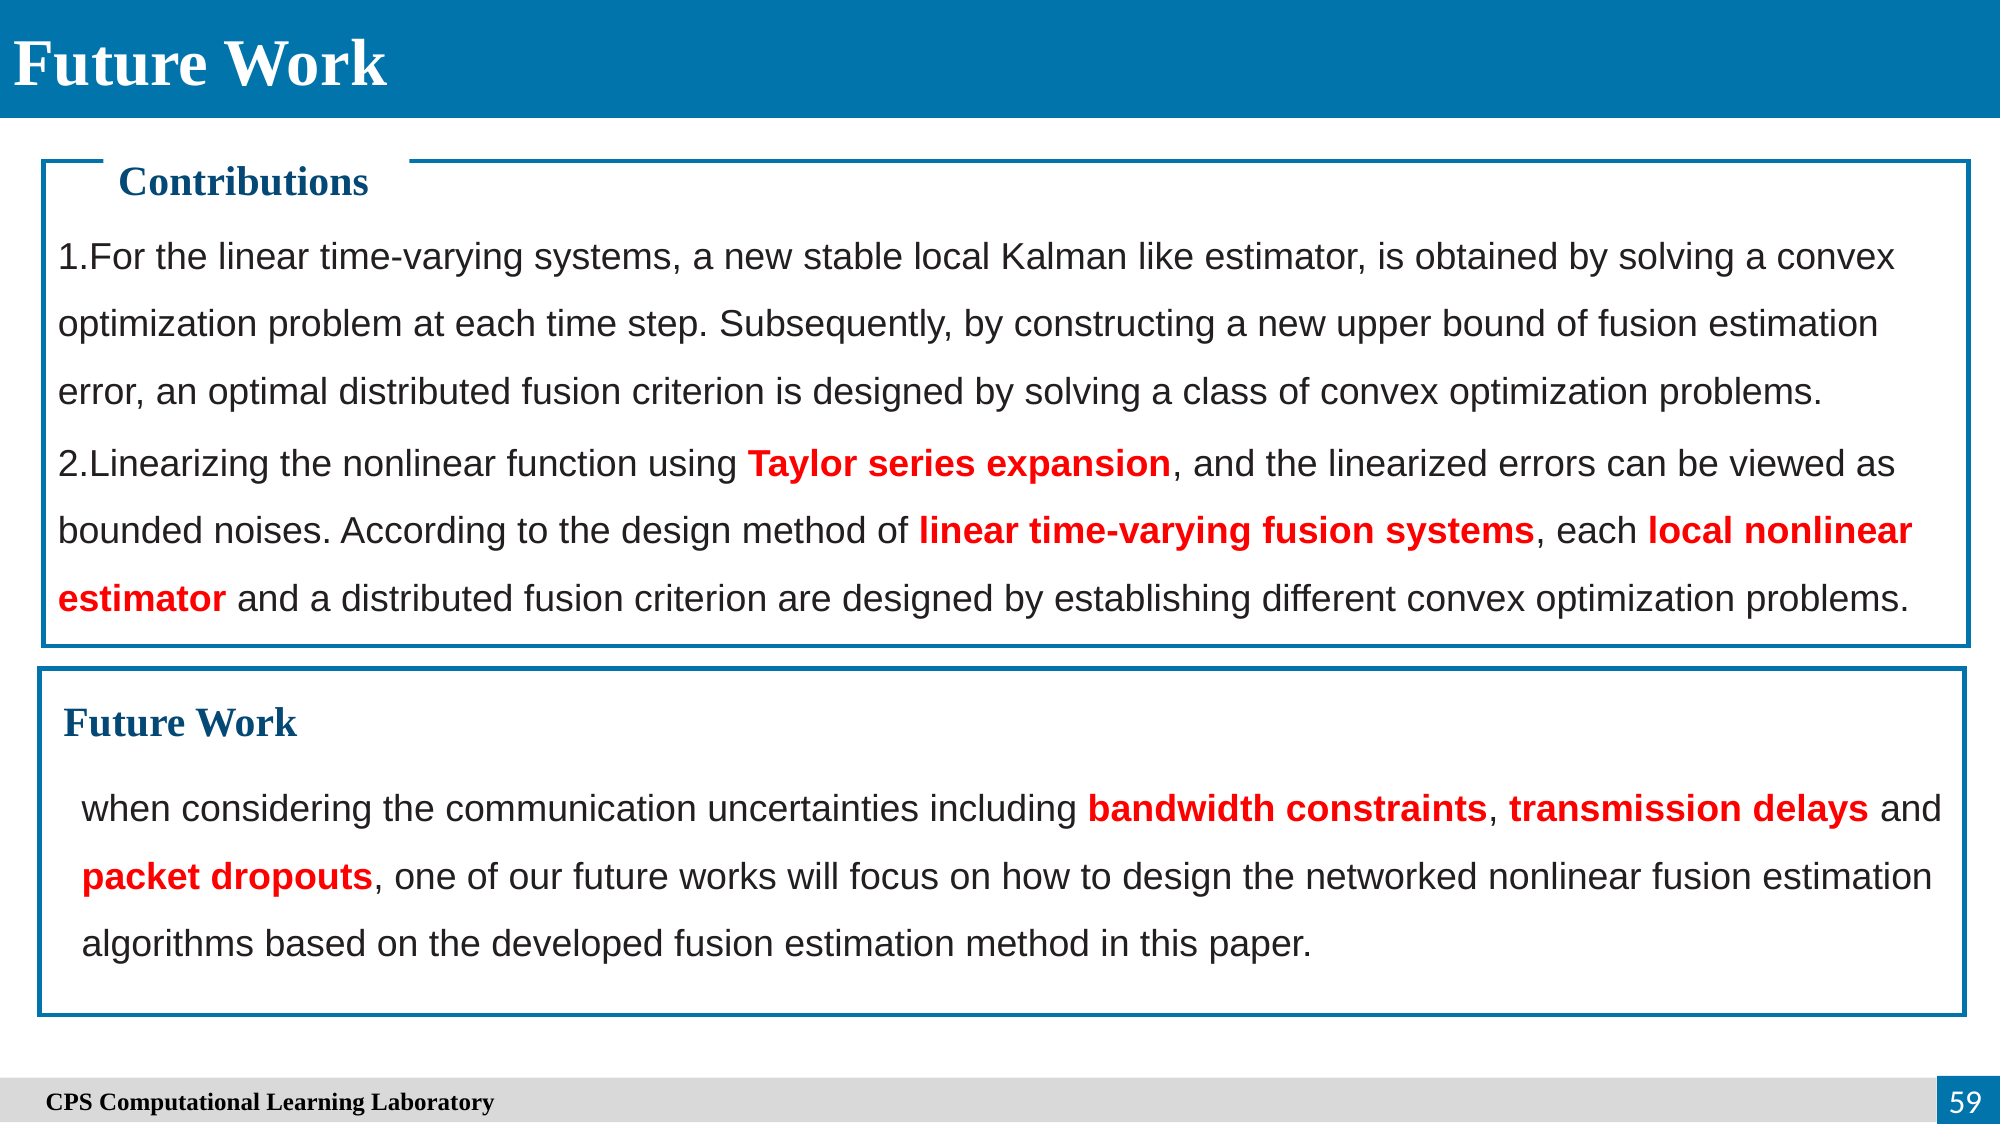

Future Work
Contributions

1.For the linear time-varying systems, a new stable local Kalman like estimator, is obtained by solving a convex optimization problem at each time step. Subsequently, by constructing a new upper bound of fusion estimation error, an optimal distributed fusion criterion is designed by solving a class of convex optimization problems.
2.Linearizing the nonlinear function using Taylor series expansion, and the linearized errors can be viewed as bounded noises. According to the design method of linear time-varying fusion systems, each local nonlinear estimator and a distributed fusion criterion are designed by establishing different convex optimization problems.

Future Work
when considering the communication uncertainties including bandwidth constraints, transmission delays and packet dropouts, one of our future works will focus on how to design the networked nonlinear fusion estimation algorithms based on the developed fusion estimation method in this paper.
59
　CPS Computational Learning Laboratory